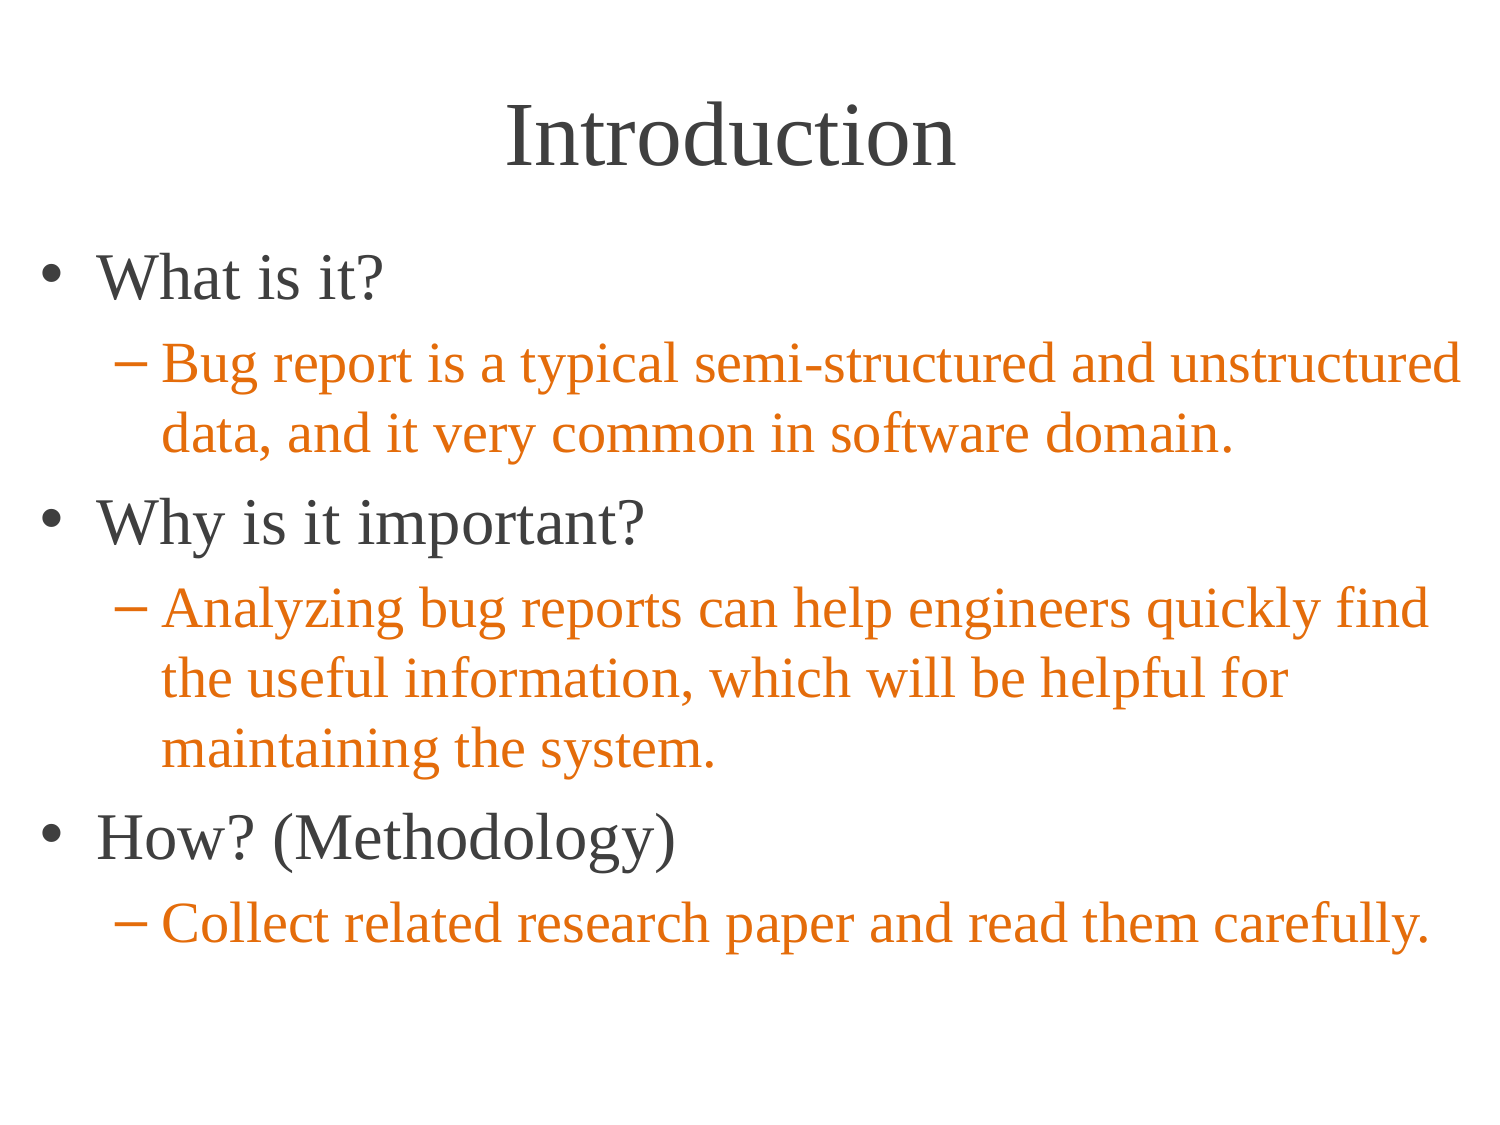

# Introduction
What is it?
Bug report is a typical semi-structured and unstructured data, and it very common in software domain.
Why is it important?
Analyzing bug reports can help engineers quickly find the useful information, which will be helpful for maintaining the system.
How? (Methodology)
Collect related research paper and read them carefully.